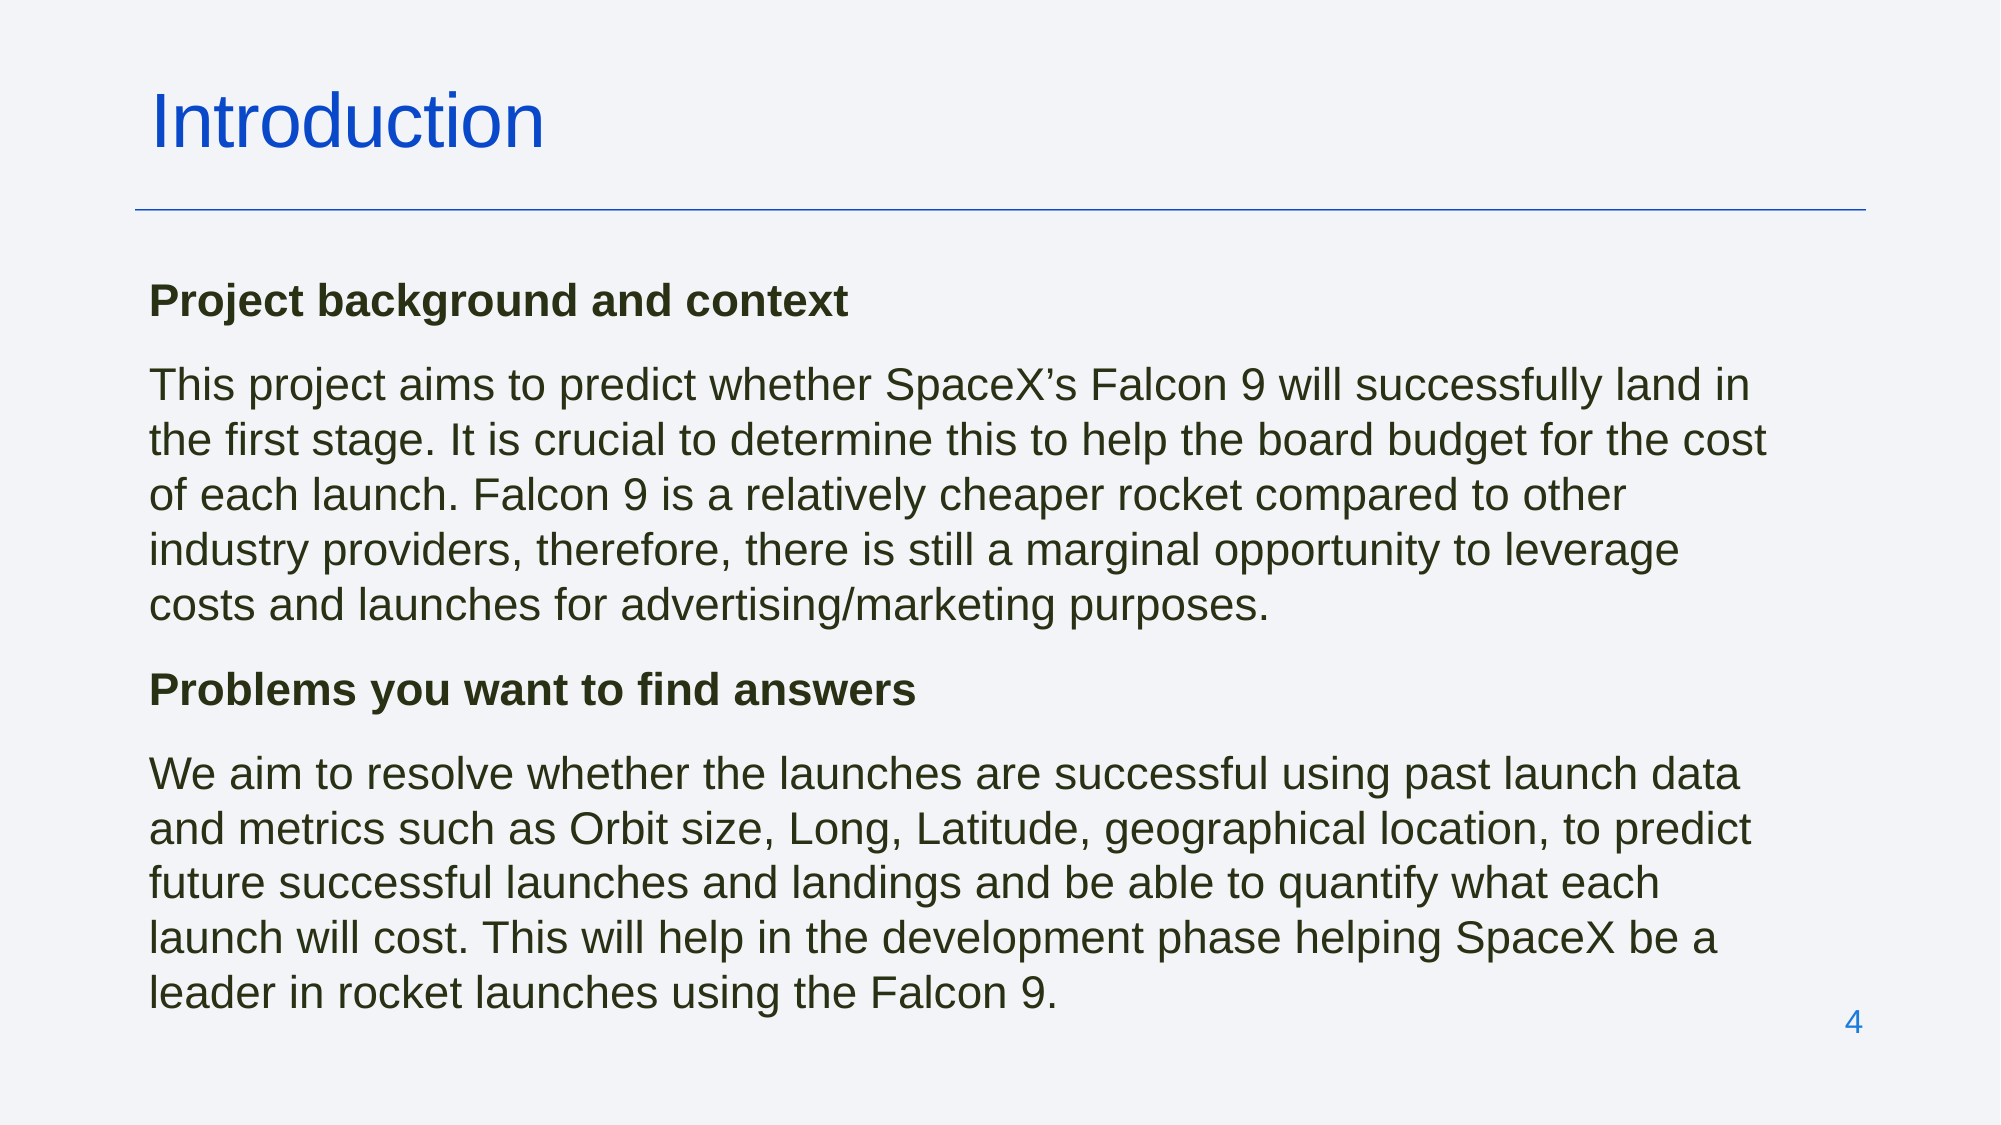

# Introduction
Project background and context
This project aims to predict whether SpaceX’s Falcon 9 will successfully land in the first stage. It is crucial to determine this to help the board budget for the cost of each launch. Falcon 9 is a relatively cheaper rocket compared to other industry providers, therefore, there is still a marginal opportunity to leverage costs and launches for advertising/marketing purposes.
Problems you want to find answers
We aim to resolve whether the launches are successful using past launch data and metrics such as Orbit size, Long, Latitude, geographical location, to predict future successful launches and landings and be able to quantify what each launch will cost. This will help in the development phase helping SpaceX be a leader in rocket launches using the Falcon 9.
4